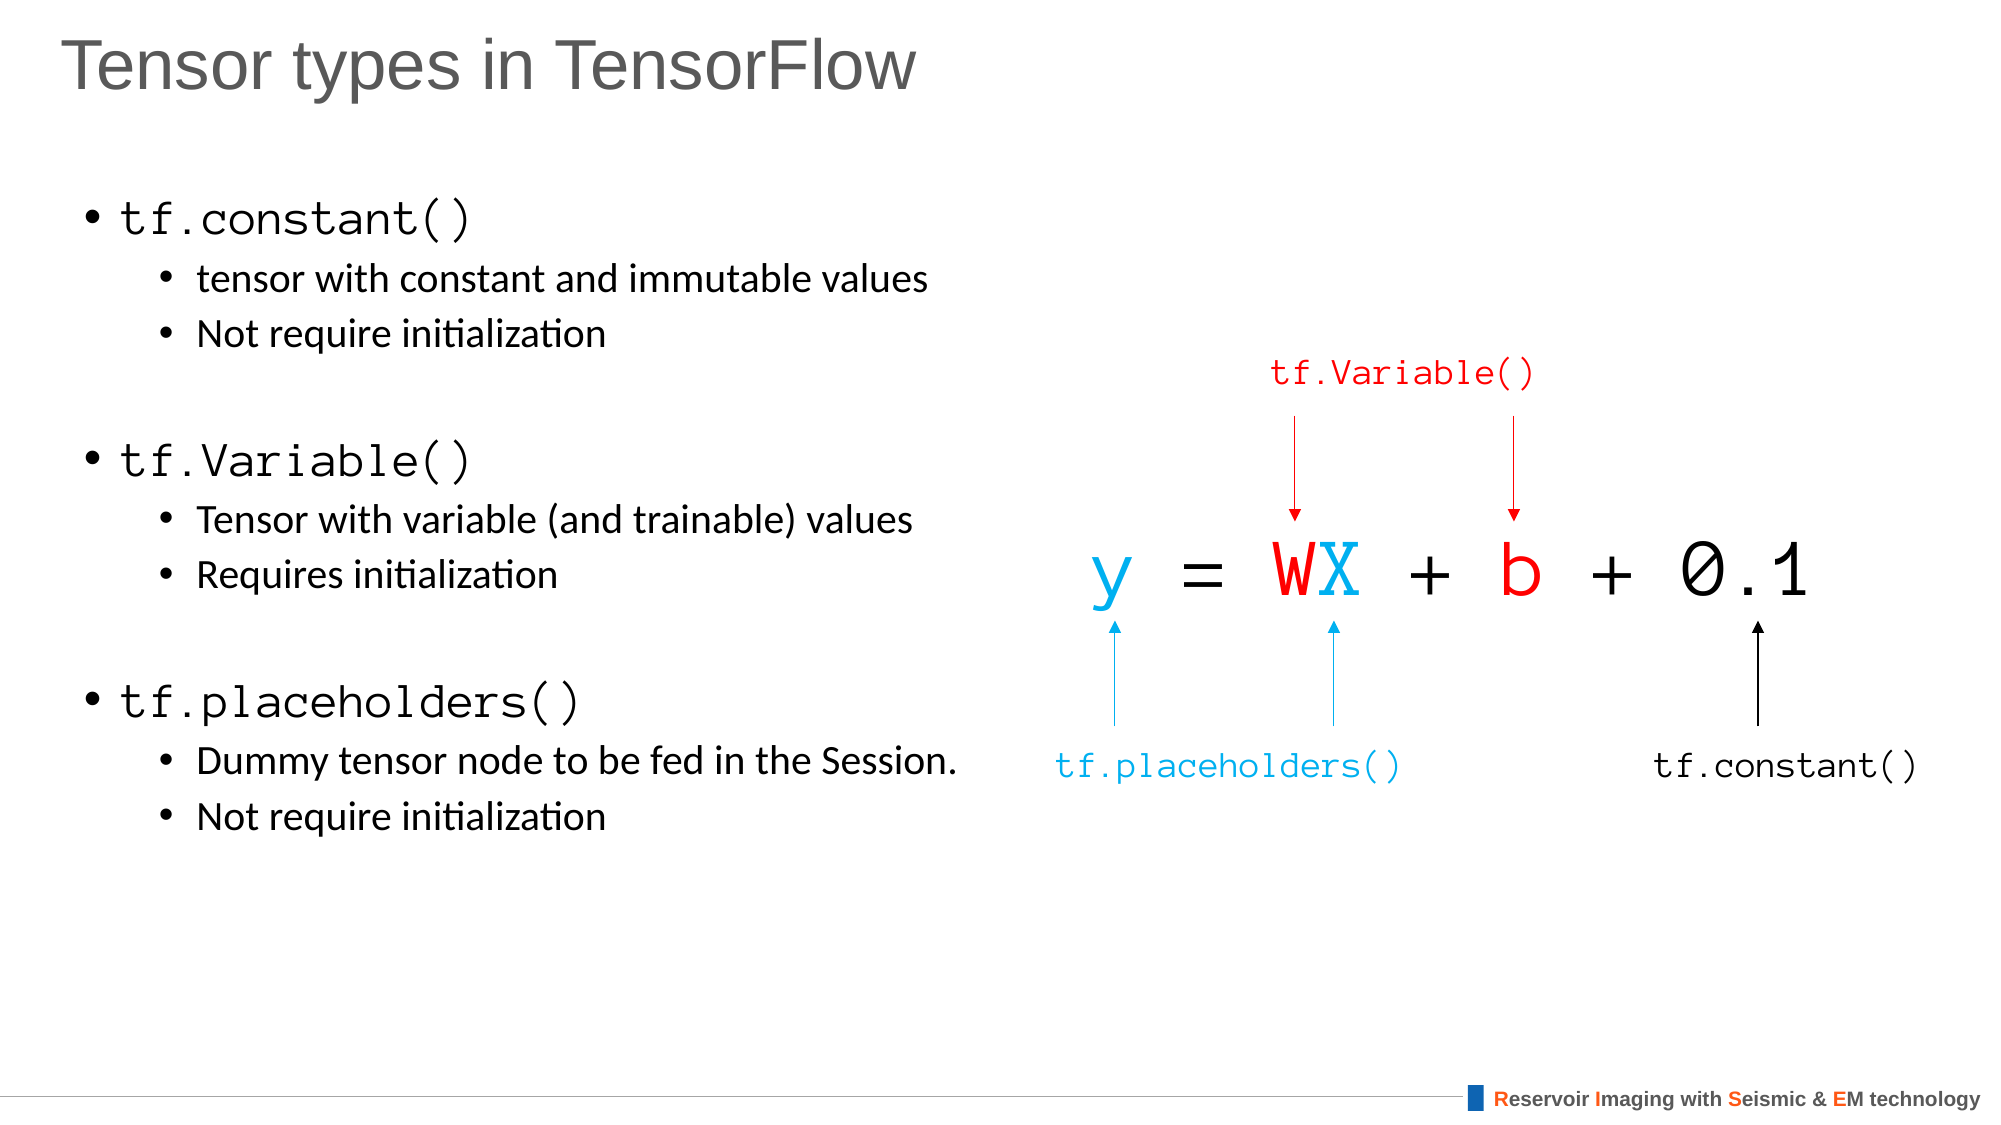

# Tensor types in TensorFlow
tf.constant()
tensor with constant and immutable values
Not require initialization

tf.Variable()
Tensor with variable (and trainable) values
Requires initialization

tf.placeholders()
Dummy tensor node to be fed in the Session.
Not require initialization
tf.Variable()
y = WX + b + 0.1
tf.placeholders()
tf.constant()